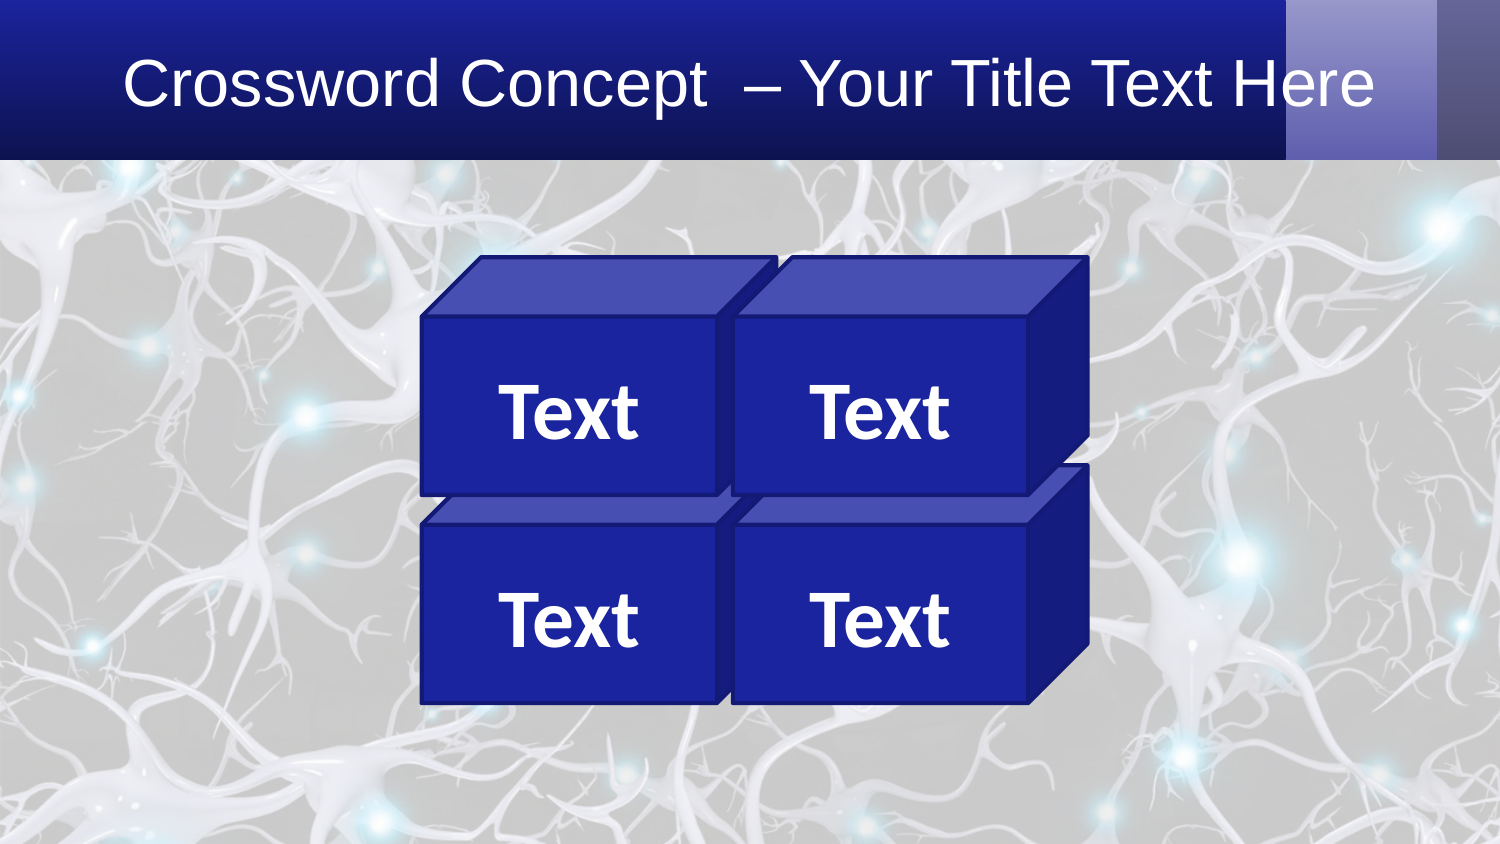

# Crossword Concept  – Your Title Text Here
Text
Text
Text
Text